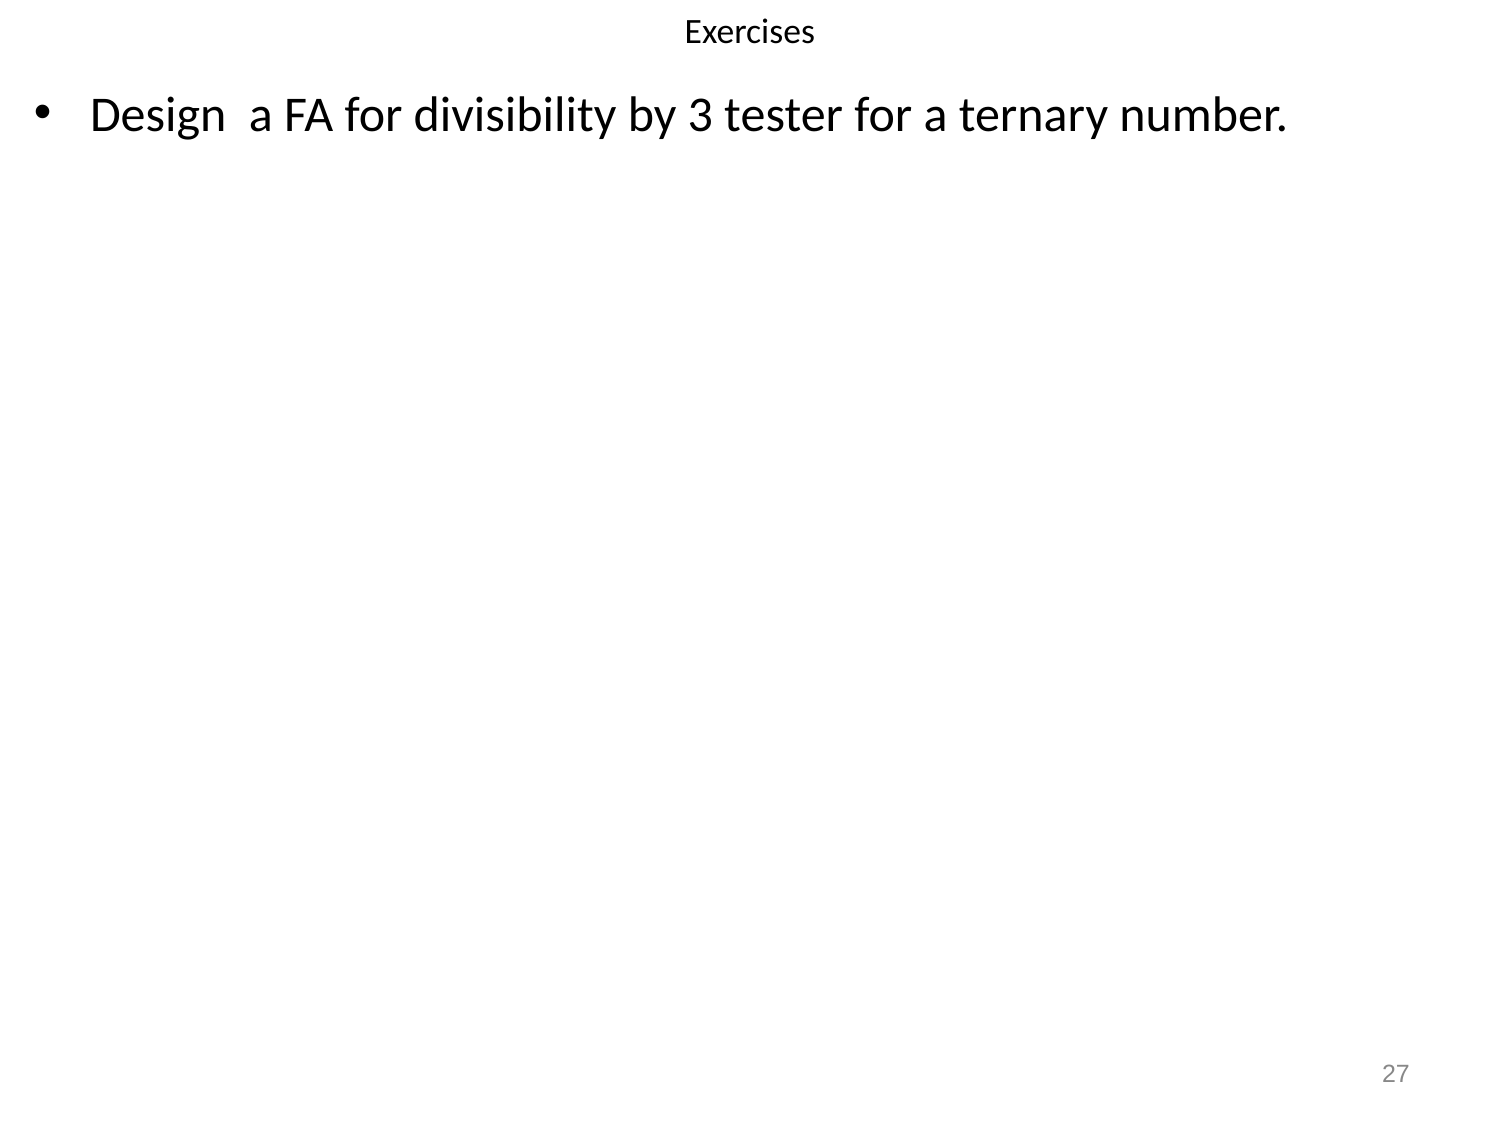

# Exercises
Design  a FA for divisibility by 3 tester for a ternary number.

27